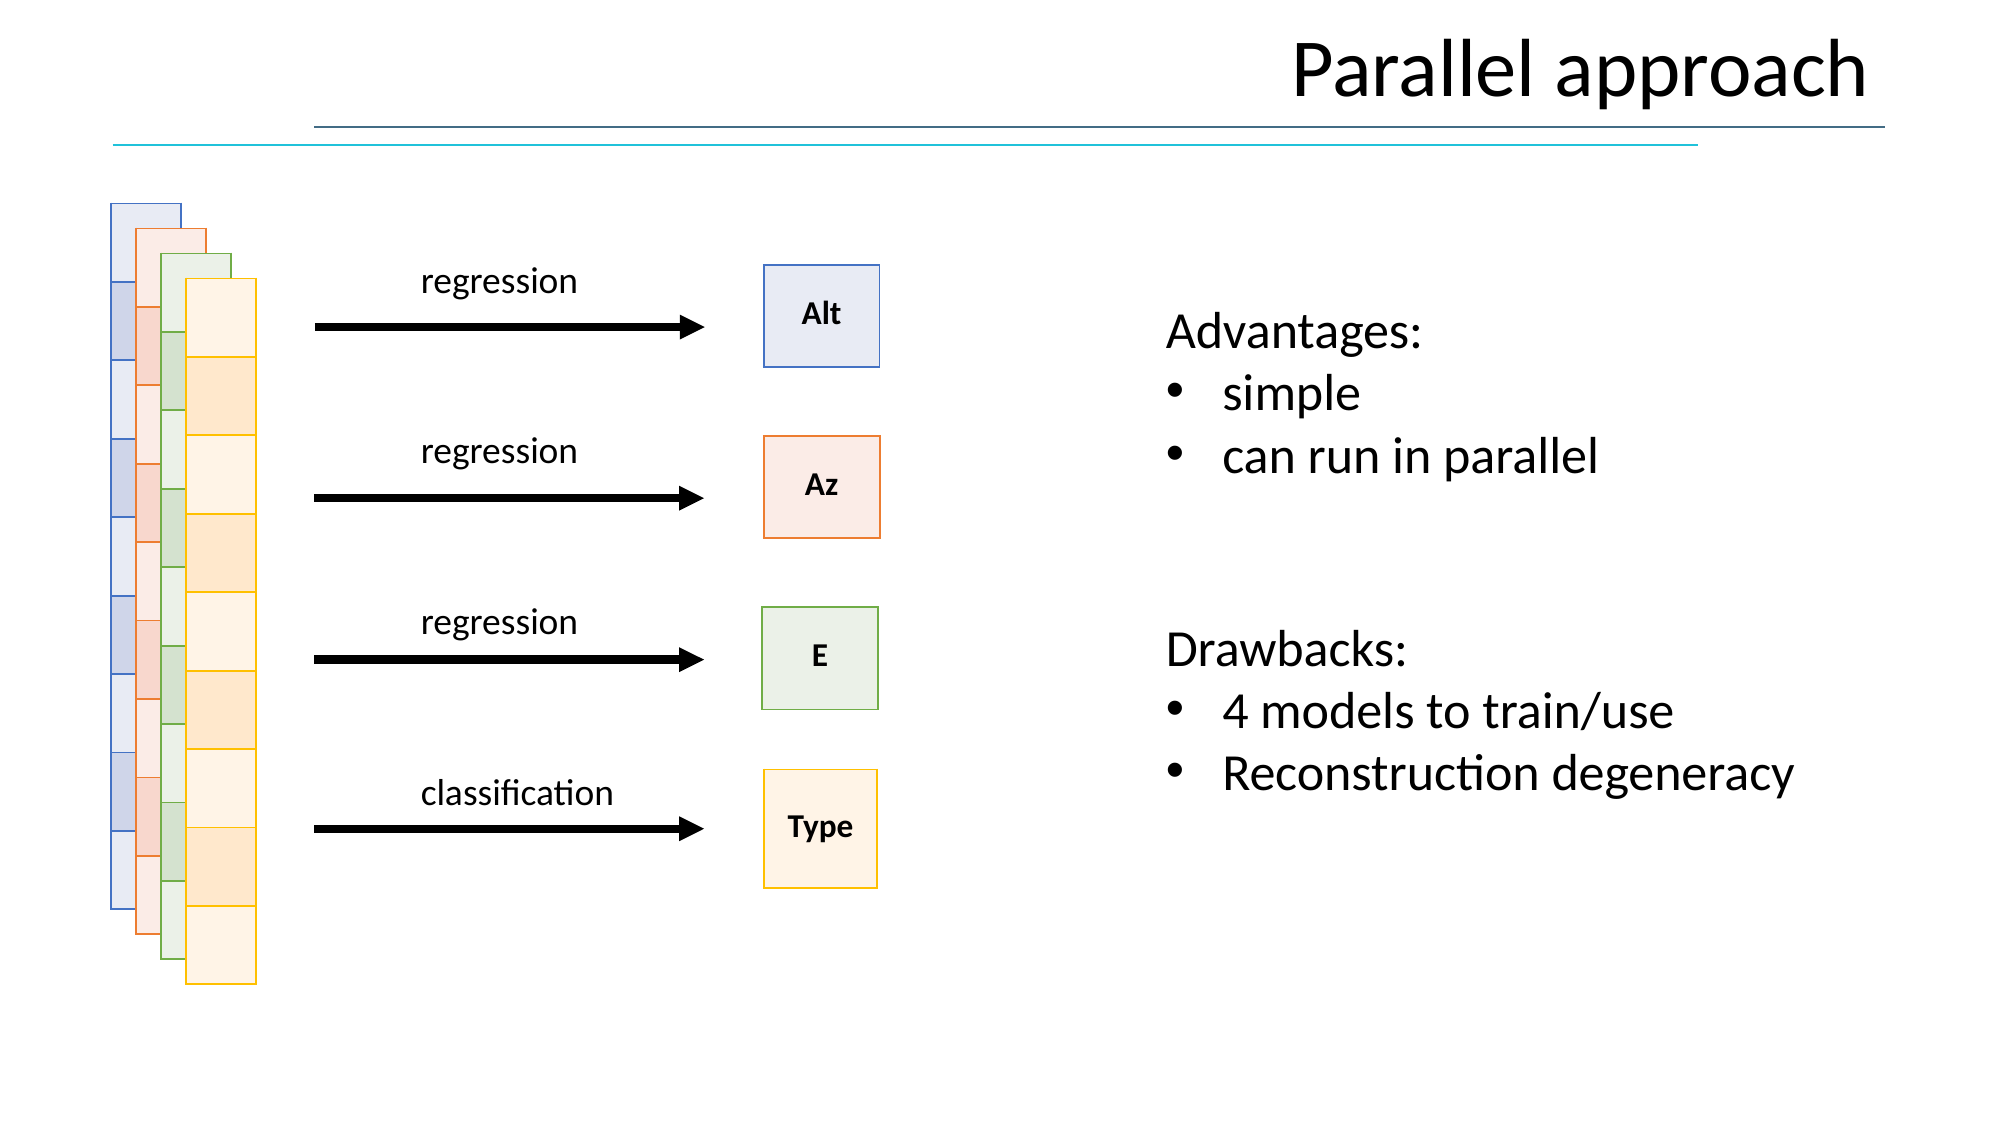

# Parallel approach
|  |
| --- |
|  |
|  |
|  |
|  |
|  |
|  |
|  |
|  |
|  |
| --- |
|  |
|  |
|  |
|  |
|  |
|  |
|  |
|  |
regression
|  |
| --- |
|  |
|  |
|  |
|  |
|  |
|  |
|  |
|  |
| Alt |
| --- |
|  |
| --- |
|  |
|  |
|  |
|  |
|  |
|  |
|  |
|  |
Advantages:
simple
can run in parallel
regression
| Az |
| --- |
regression
Drawbacks:
4 models to train/use
Reconstruction degeneracy
| E |
| --- |
classification
| Type |
| --- |